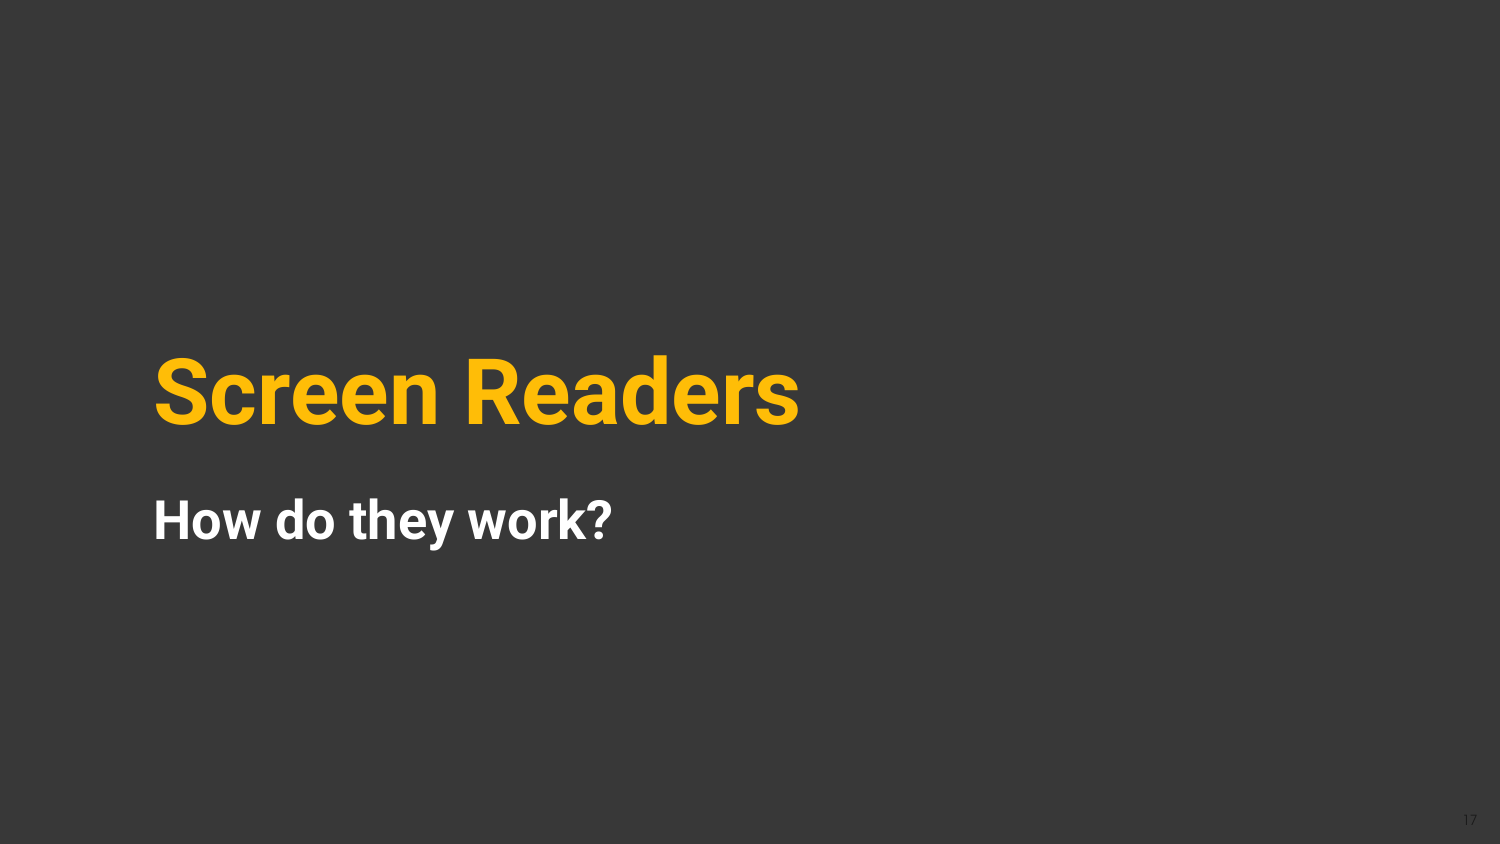

#
Screen Readers
How do they work?